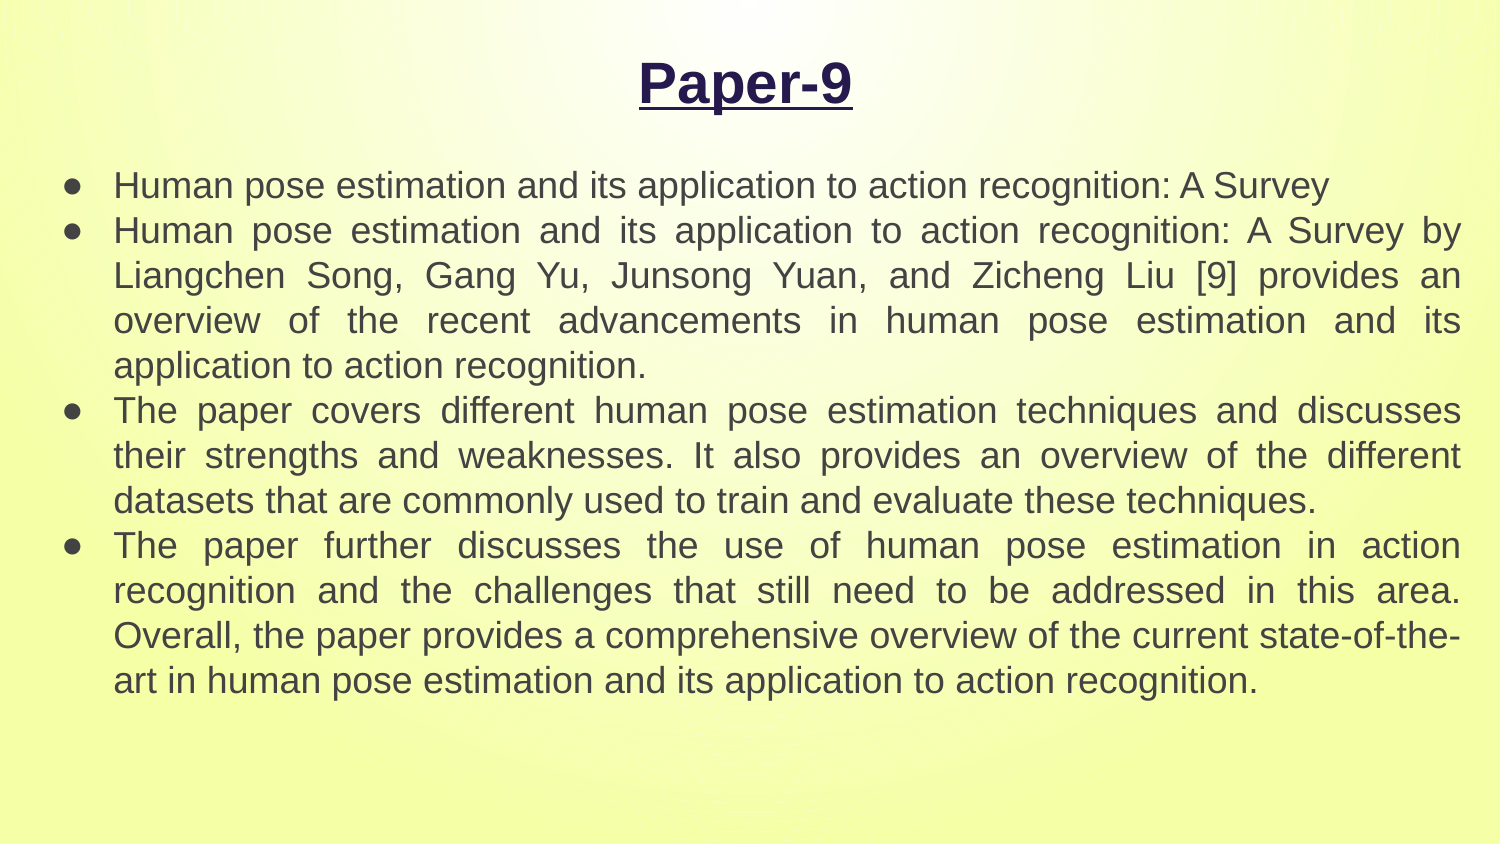

Paper-9
Human pose estimation and its application to action recognition: A Survey
Human pose estimation and its application to action recognition: A Survey by Liangchen Song, Gang Yu, Junsong Yuan, and Zicheng Liu [9] provides an overview of the recent advancements in human pose estimation and its application to action recognition.
The paper covers different human pose estimation techniques and discusses their strengths and weaknesses. It also provides an overview of the different datasets that are commonly used to train and evaluate these techniques.
The paper further discusses the use of human pose estimation in action recognition and the challenges that still need to be addressed in this area. Overall, the paper provides a comprehensive overview of the current state-of-the-art in human pose estimation and its application to action recognition.